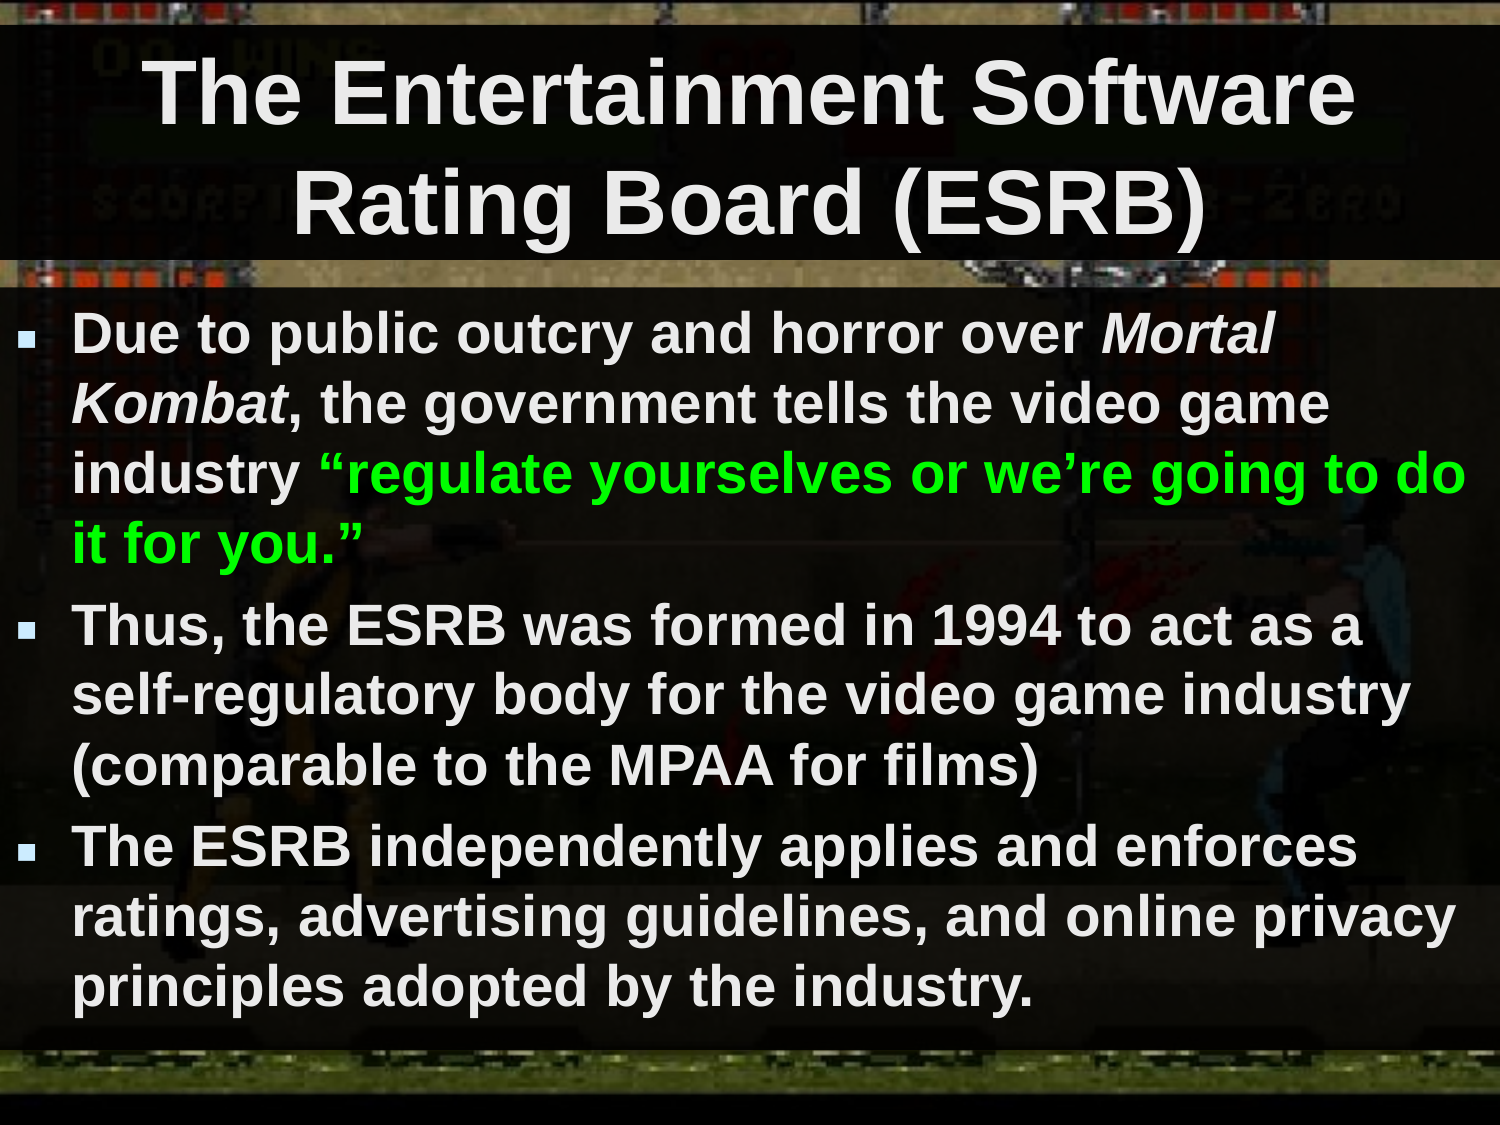

# The Entertainment Software Rating Board (ESRB)
Due to public outcry and horror over Mortal Kombat, the government tells the video game industry “regulate yourselves or we’re going to do it for you.”
Thus, the ESRB was formed in 1994 to act as a self-regulatory body for the video game industry (comparable to the MPAA for films)
The ESRB independently applies and enforces ratings, advertising guidelines, and online privacy principles adopted by the industry.